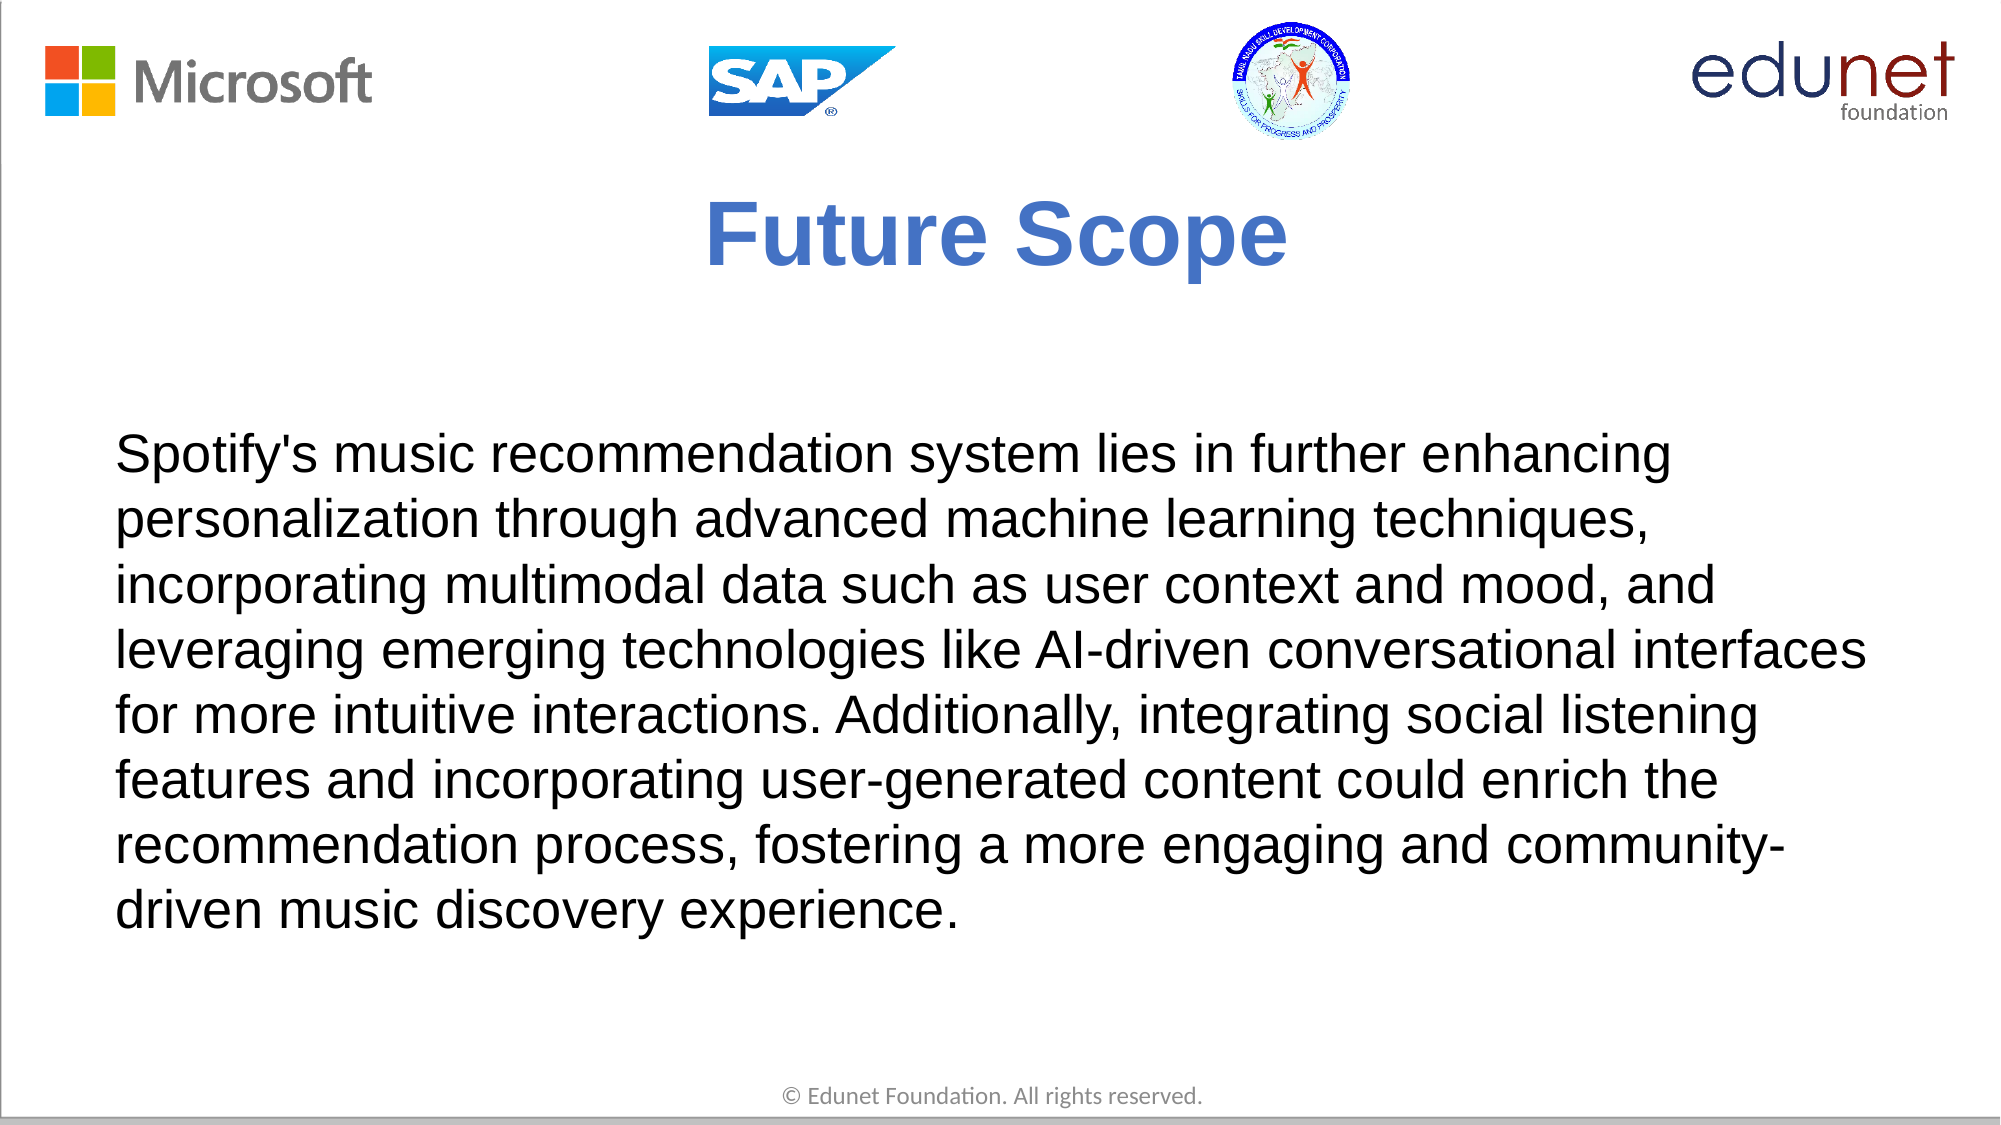

# Future Scope
Spotify's music recommendation system lies in further enhancing personalization through advanced machine learning techniques, incorporating multimodal data such as user context and mood, and leveraging emerging technologies like AI-driven conversational interfaces for more intuitive interactions. Additionally, integrating social listening features and incorporating user-generated content could enrich the recommendation process, fostering a more engaging and community-driven music discovery experience.
© Edunet Foundation. All rights reserved.